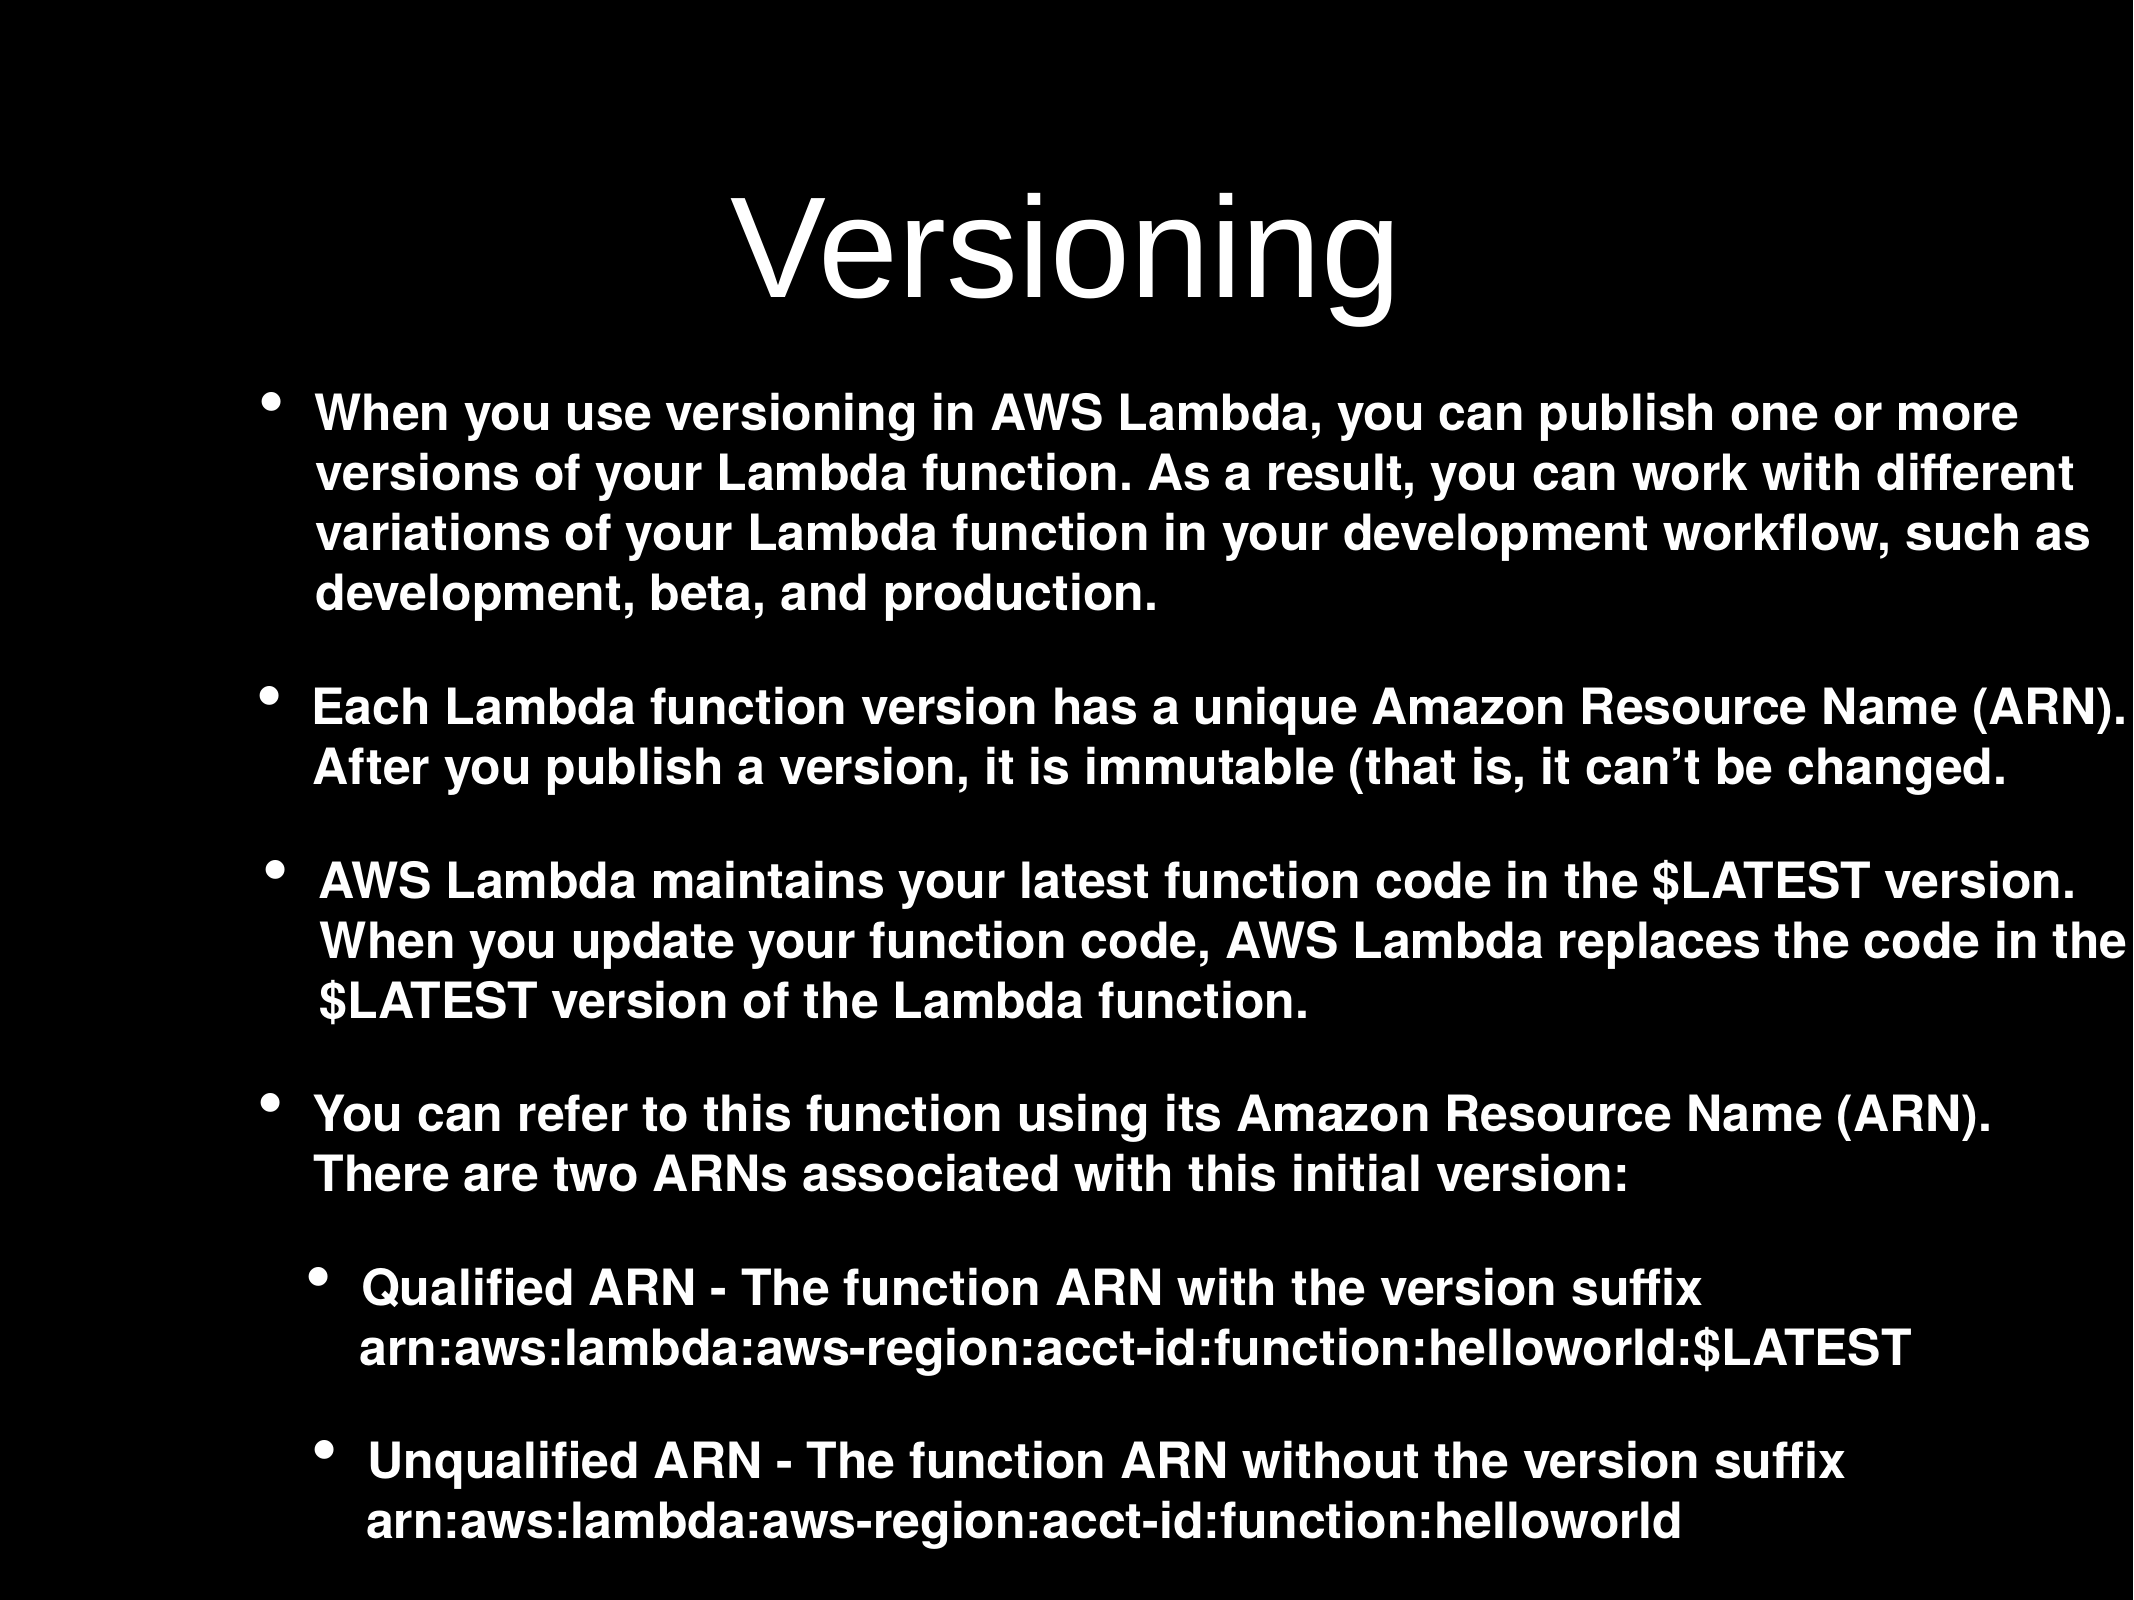

Versioning
When you use versioning in AWS Lambda, you can publish one or more
    versions of your Lambda function. As a result, you can work with different
    variations of your Lambda function in your development workflow, such as
    development, beta, and production.
Each Lambda function version has a unique Amazon Resource Name (ARN).
    After you publish a version, it is immutable (that is, it can’t be changed.
AWS Lambda maintains your latest function code in the $LATEST version.
    When you update your function code, AWS Lambda replaces the code in the
    $LATEST version of the Lambda function.
You can refer to this function using its Amazon Resource Name (ARN).
    There are two ARNs associated with this initial version:
Qualified ARN - The function ARN with the version suffix
         arn:aws:lambda:aws-region:acct-id:function:helloworld:$LATEST
Unqualified ARN - The function ARN without the version suffix
         arn:aws:lambda:aws-region:acct-id:function:helloworld